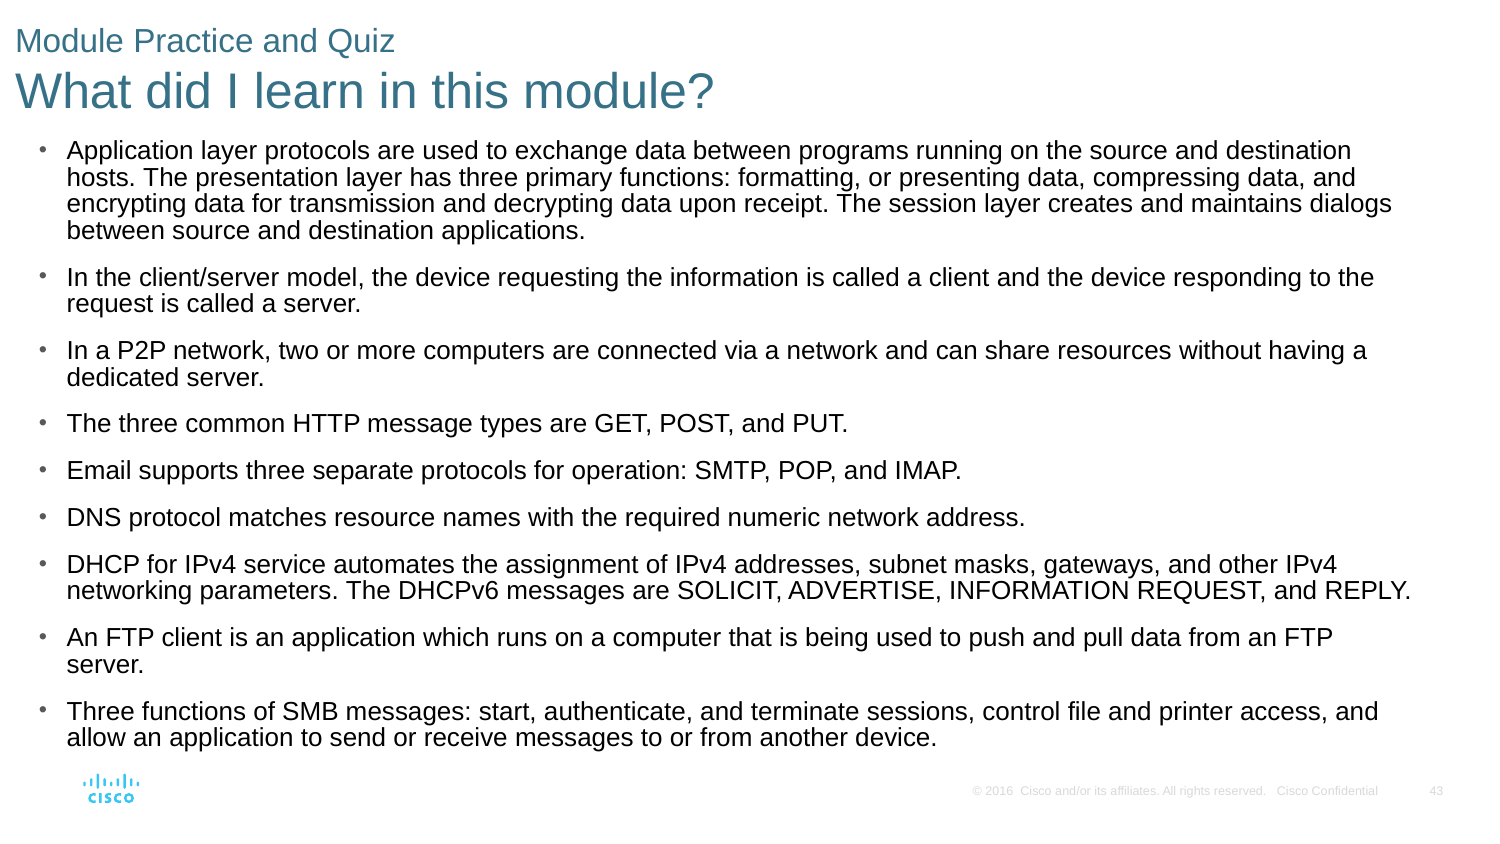

# Module Practice and Quiz What did I learn in this module?
Application layer protocols are used to exchange data between programs running on the source and destination hosts. The presentation layer has three primary functions: formatting, or presenting data, compressing data, and encrypting data for transmission and decrypting data upon receipt. The session layer creates and maintains dialogs between source and destination applications.
In the client/server model, the device requesting the information is called a client and the device responding to the request is called a server.
In a P2P network, two or more computers are connected via a network and can share resources without having a dedicated server.
The three common HTTP message types are GET, POST, and PUT.
Email supports three separate protocols for operation: SMTP, POP, and IMAP.
DNS protocol matches resource names with the required numeric network address.
DHCP for IPv4 service automates the assignment of IPv4 addresses, subnet masks, gateways, and other IPv4 networking parameters. The DHCPv6 messages are SOLICIT, ADVERTISE, INFORMATION REQUEST, and REPLY.
An FTP client is an application which runs on a computer that is being used to push and pull data from an FTP server.
Three functions of SMB messages: start, authenticate, and terminate sessions, control file and printer access, and allow an application to send or receive messages to or from another device.